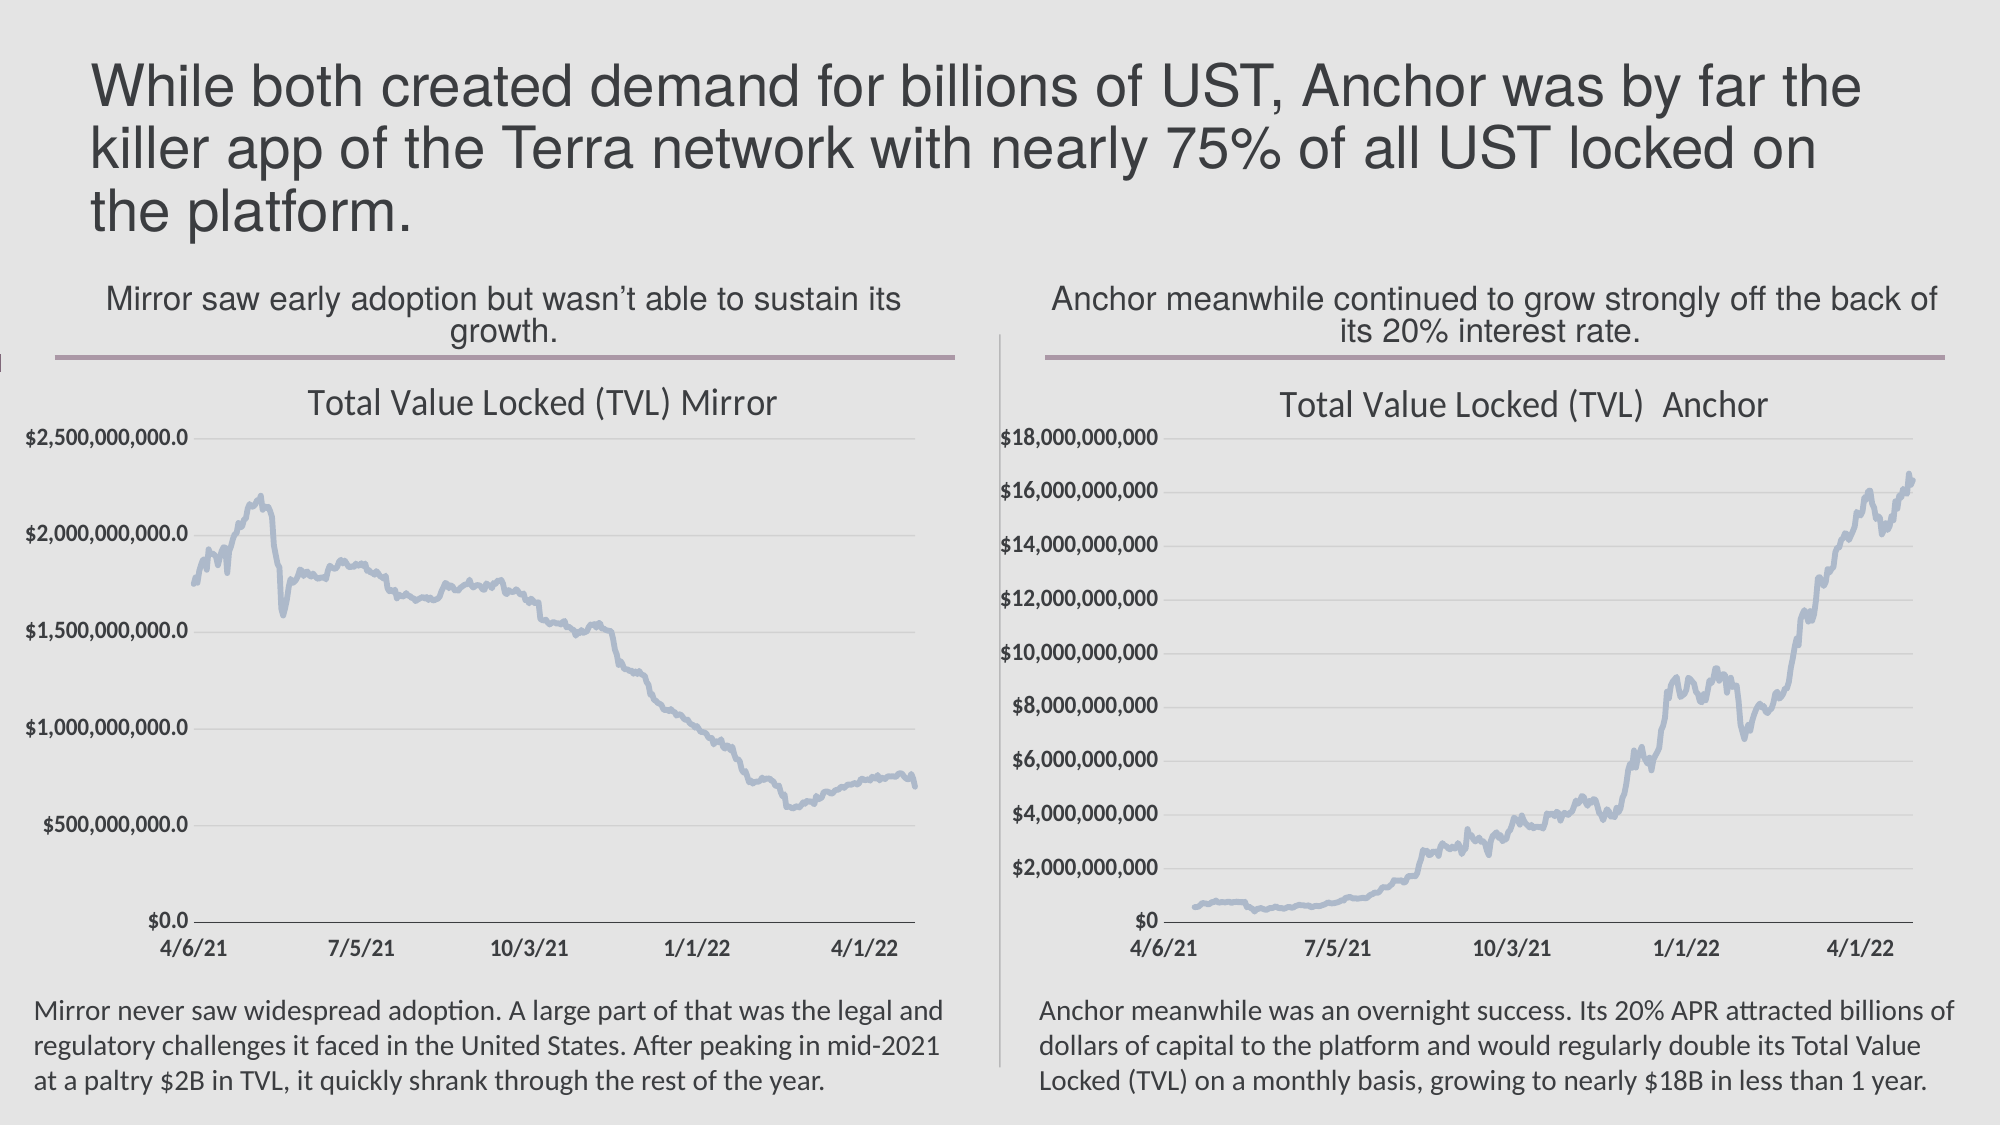

# While both created demand for billions of UST, Anchor was by far the killer app of the Terra network with nearly 75% of all UST locked on the platform.
Mirror saw early adoption but wasn’t able to sustain its growth.
Anchor meanwhile continued to grow strongly off the back of its 20% interest rate.

### Chart: Total Value Locked (TVL) Mirror

| Category | TVL Mirror |
|---|---|

### Chart: Total Value Locked (TVL)  Anchor

| Category | TVL Mirror |
|---|---|
Mirror never saw widespread adoption. A large part of that was the legal and regulatory challenges it faced in the United States. After peaking in mid-2021 at a paltry $2B in TVL, it quickly shrank through the rest of the year.
Anchor meanwhile was an overnight success. Its 20% APR attracted billions of dollars of capital to the platform and would regularly double its Total Value Locked (TVL) on a monthly basis, growing to nearly $18B in less than 1 year.